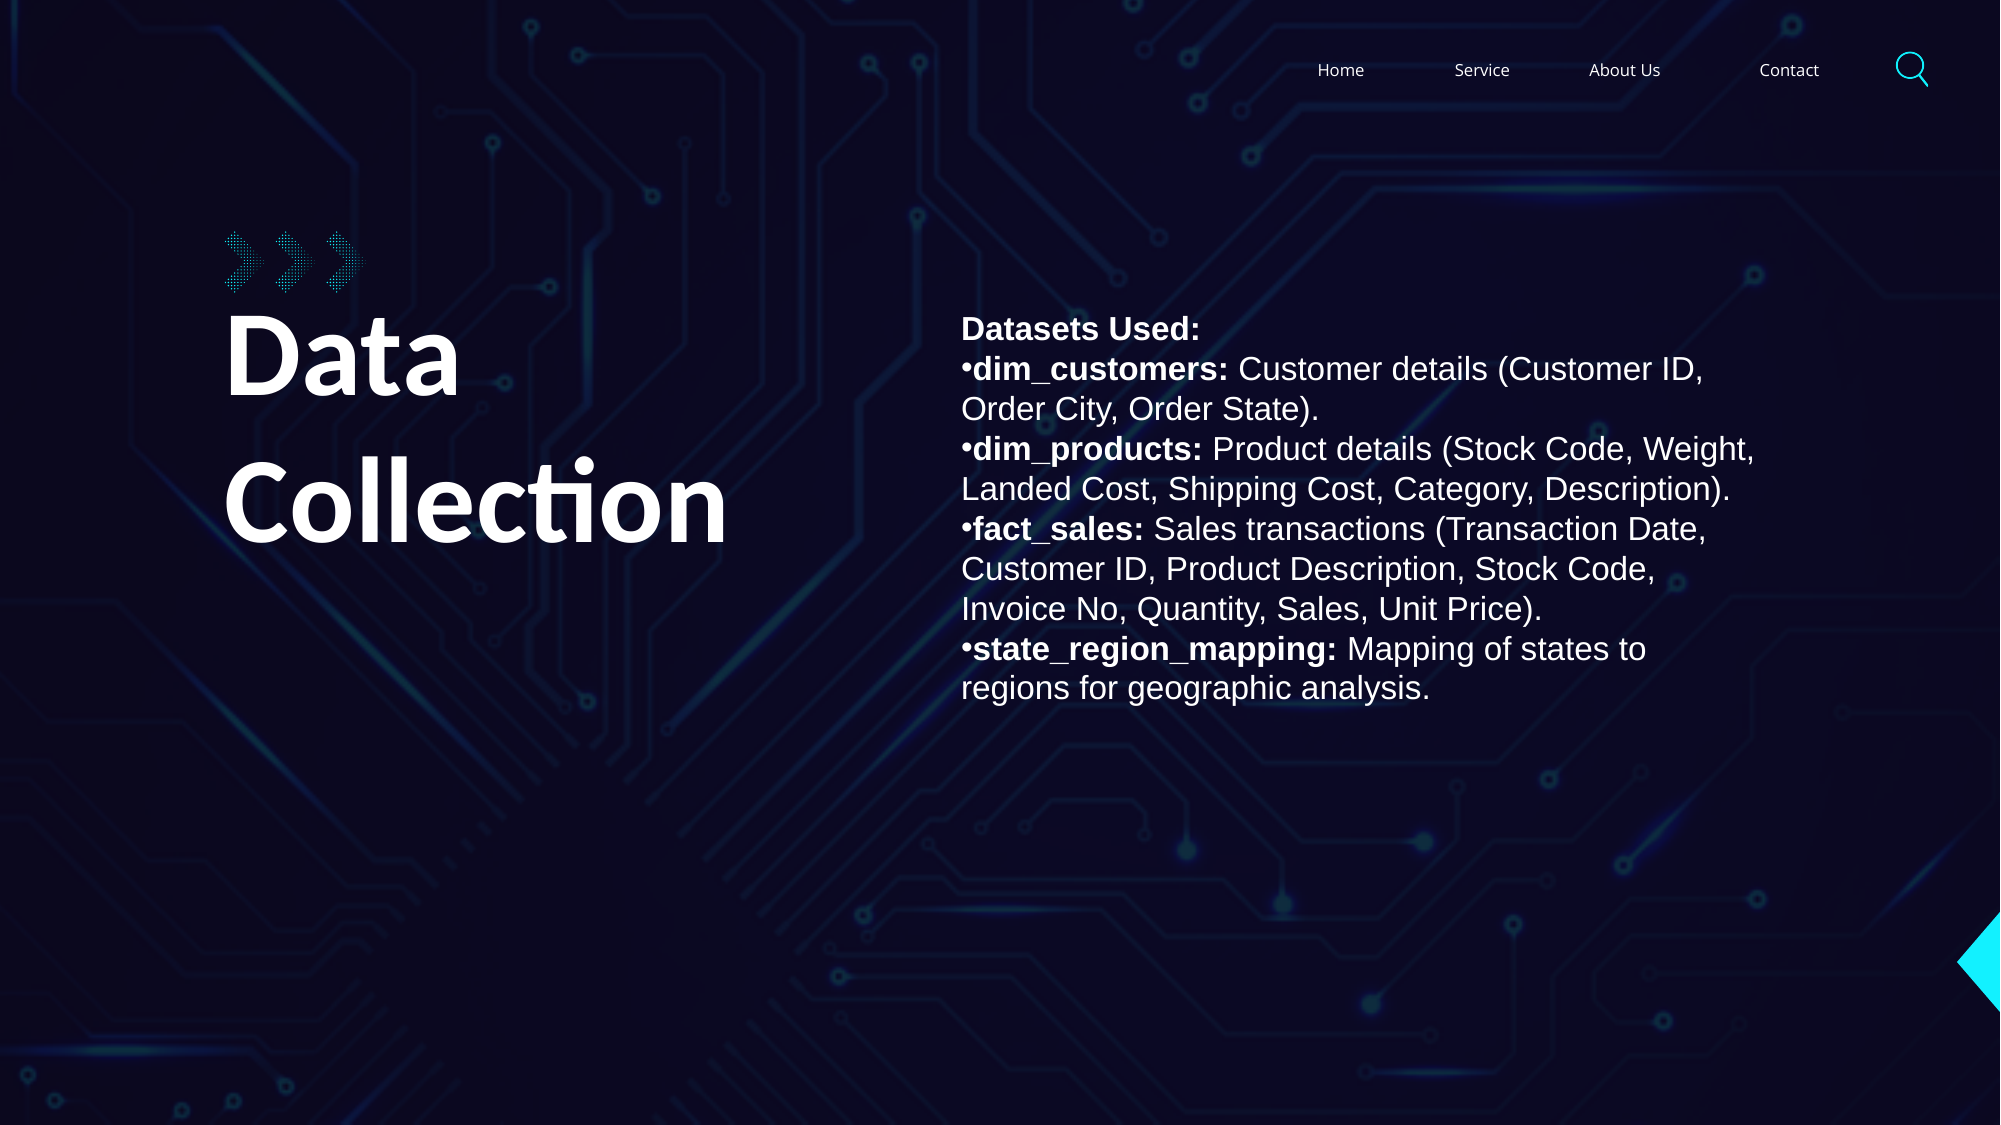

Home
Service
About Us
Contact

Data Collection
Datasets Used:
dim_customers: Customer details (Customer ID, Order City, Order State).
dim_products: Product details (Stock Code, Weight, Landed Cost, Shipping Cost, Category, Description).
fact_sales: Sales transactions (Transaction Date, Customer ID, Product Description, Stock Code, Invoice No, Quantity, Sales, Unit Price).
state_region_mapping: Mapping of states to regions for geographic analysis.